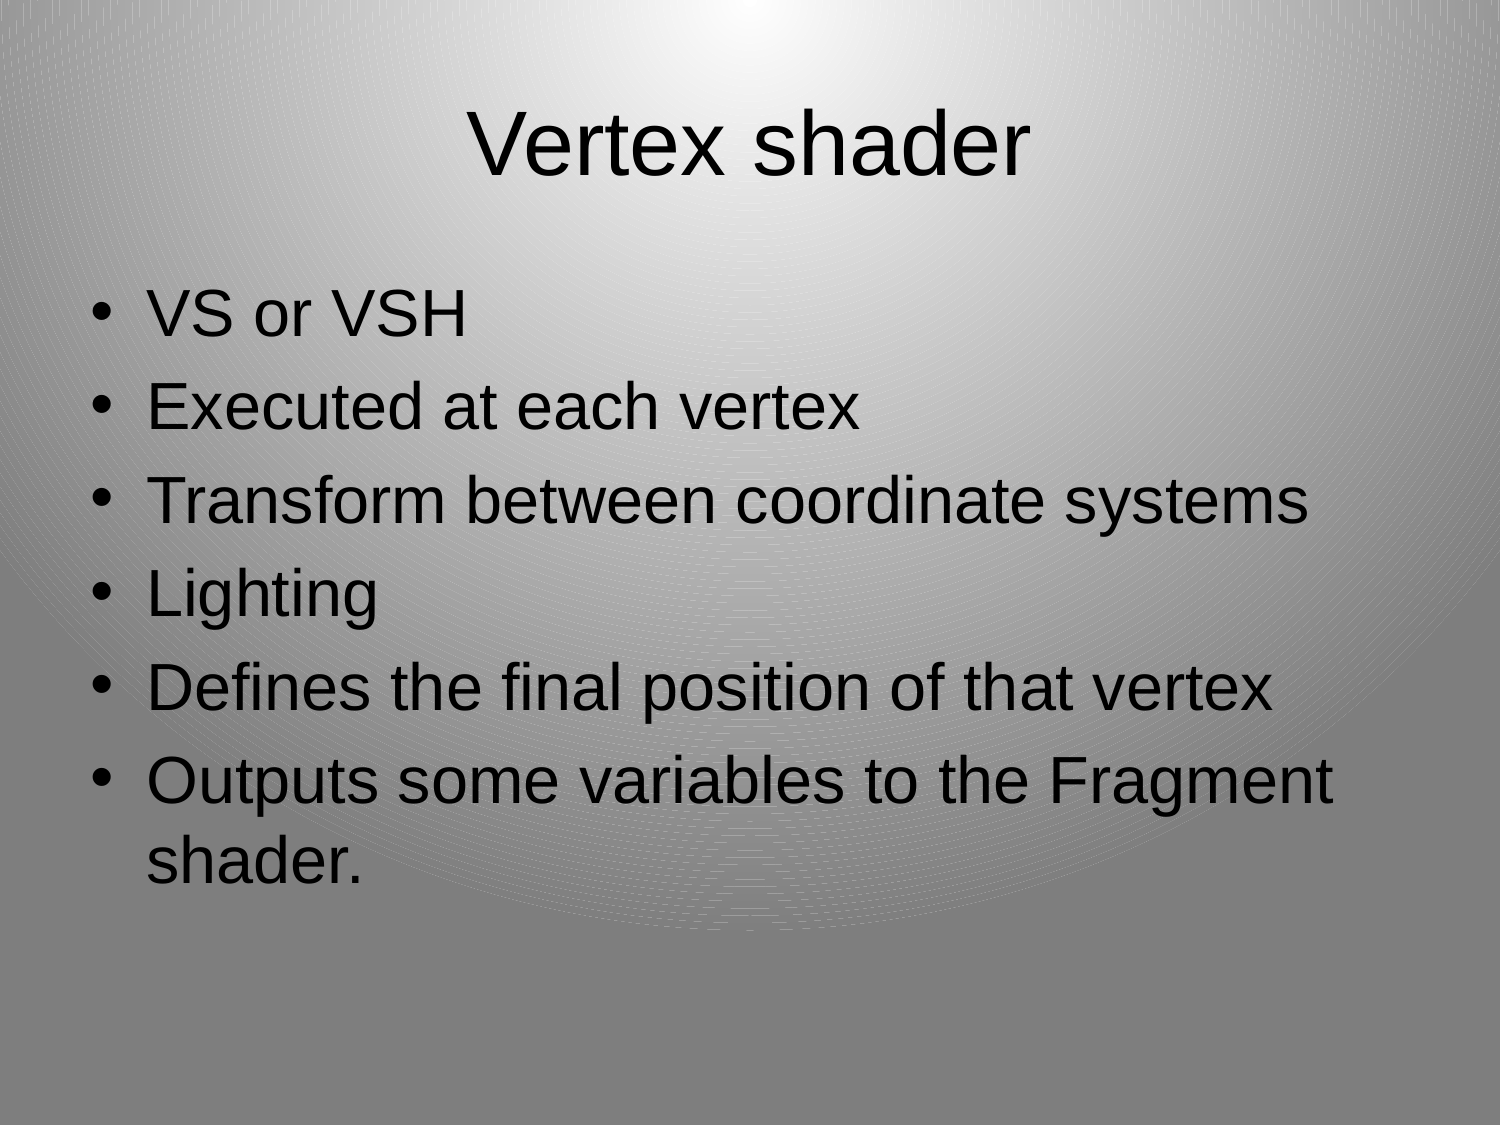

# Vertex shader
VS or VSH
Executed at each vertex
Transform between coordinate systems
Lighting
Defines the final position of that vertex
Outputs some variables to the Fragment shader.